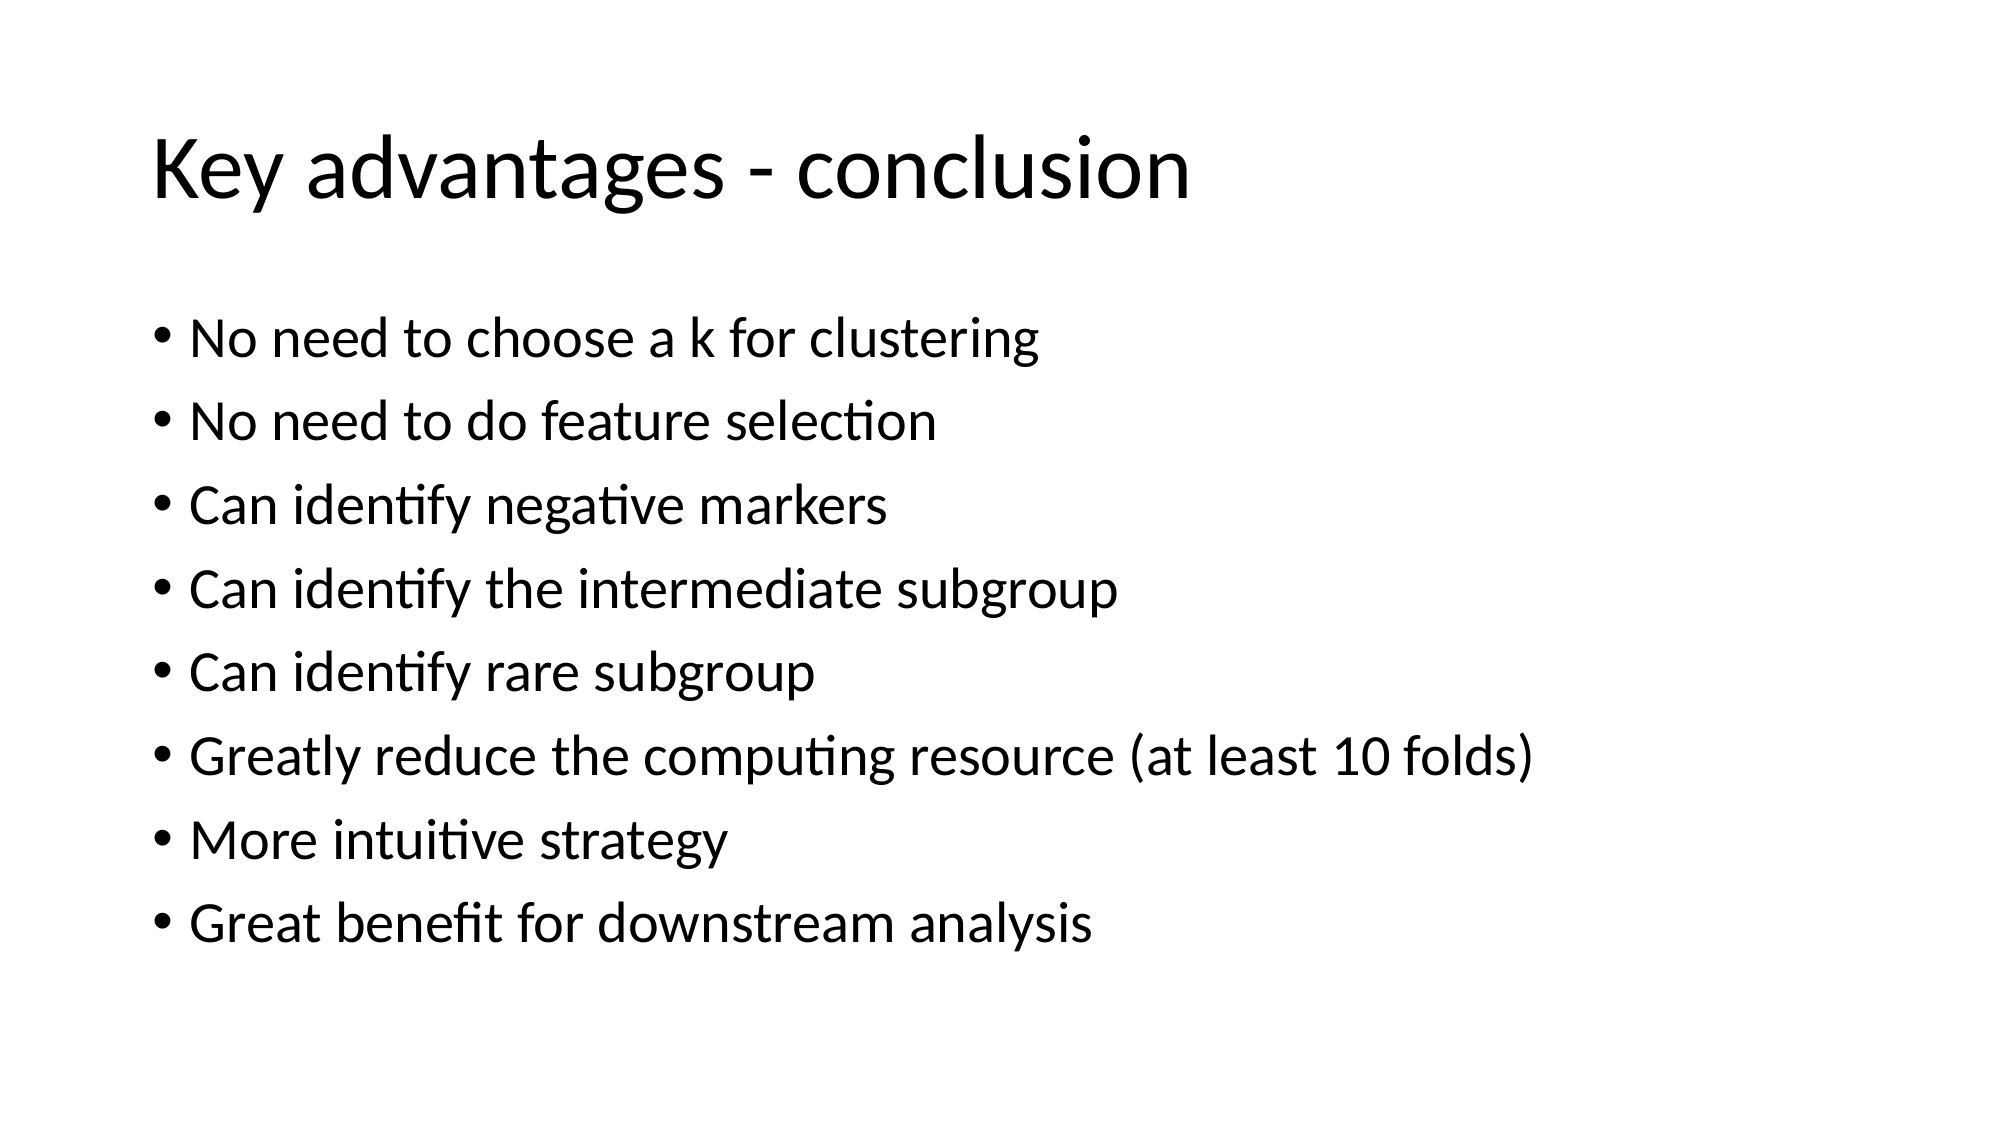

# Key advantages - conclusion
No need to choose a k for clustering
No need to do feature selection
Can identify negative markers
Can identify the intermediate subgroup
Can identify rare subgroup
Greatly reduce the computing resource (at least 10 folds)
More intuitive strategy
Great benefit for downstream analysis